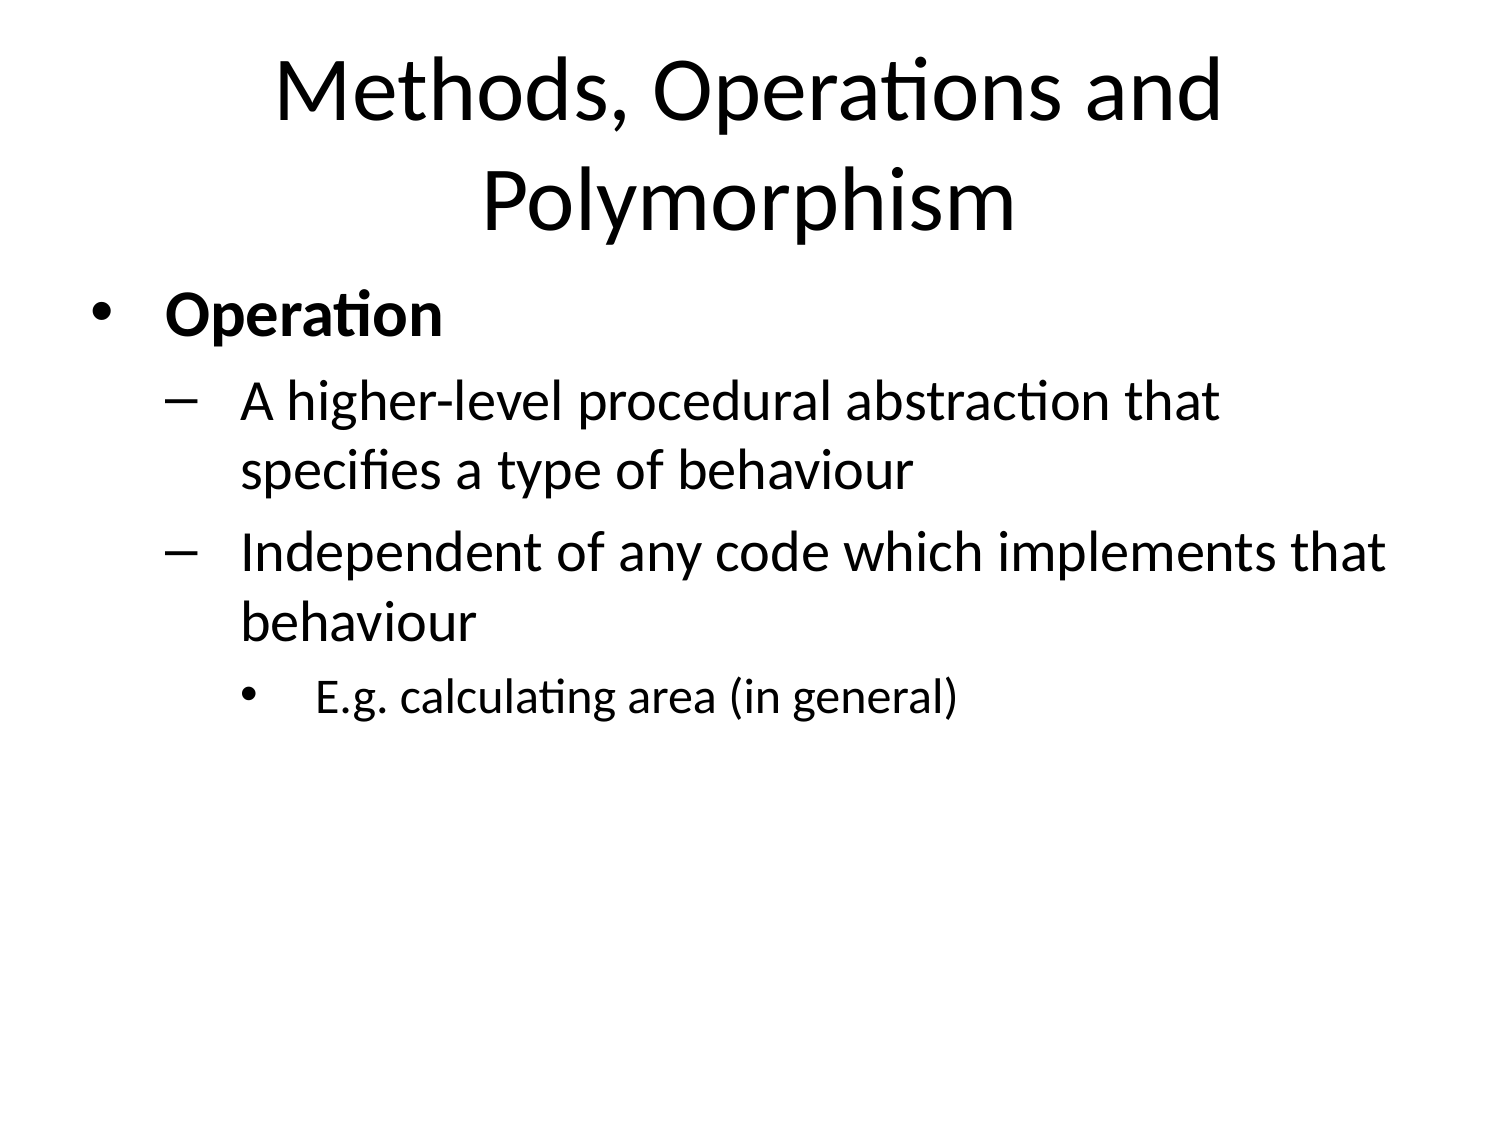

# Methods, Operations and Polymorphism
Operation
A higher-level procedural abstraction that specifies a type of behaviour
Independent of any code which implements that behaviour
E.g. calculating area (in general)